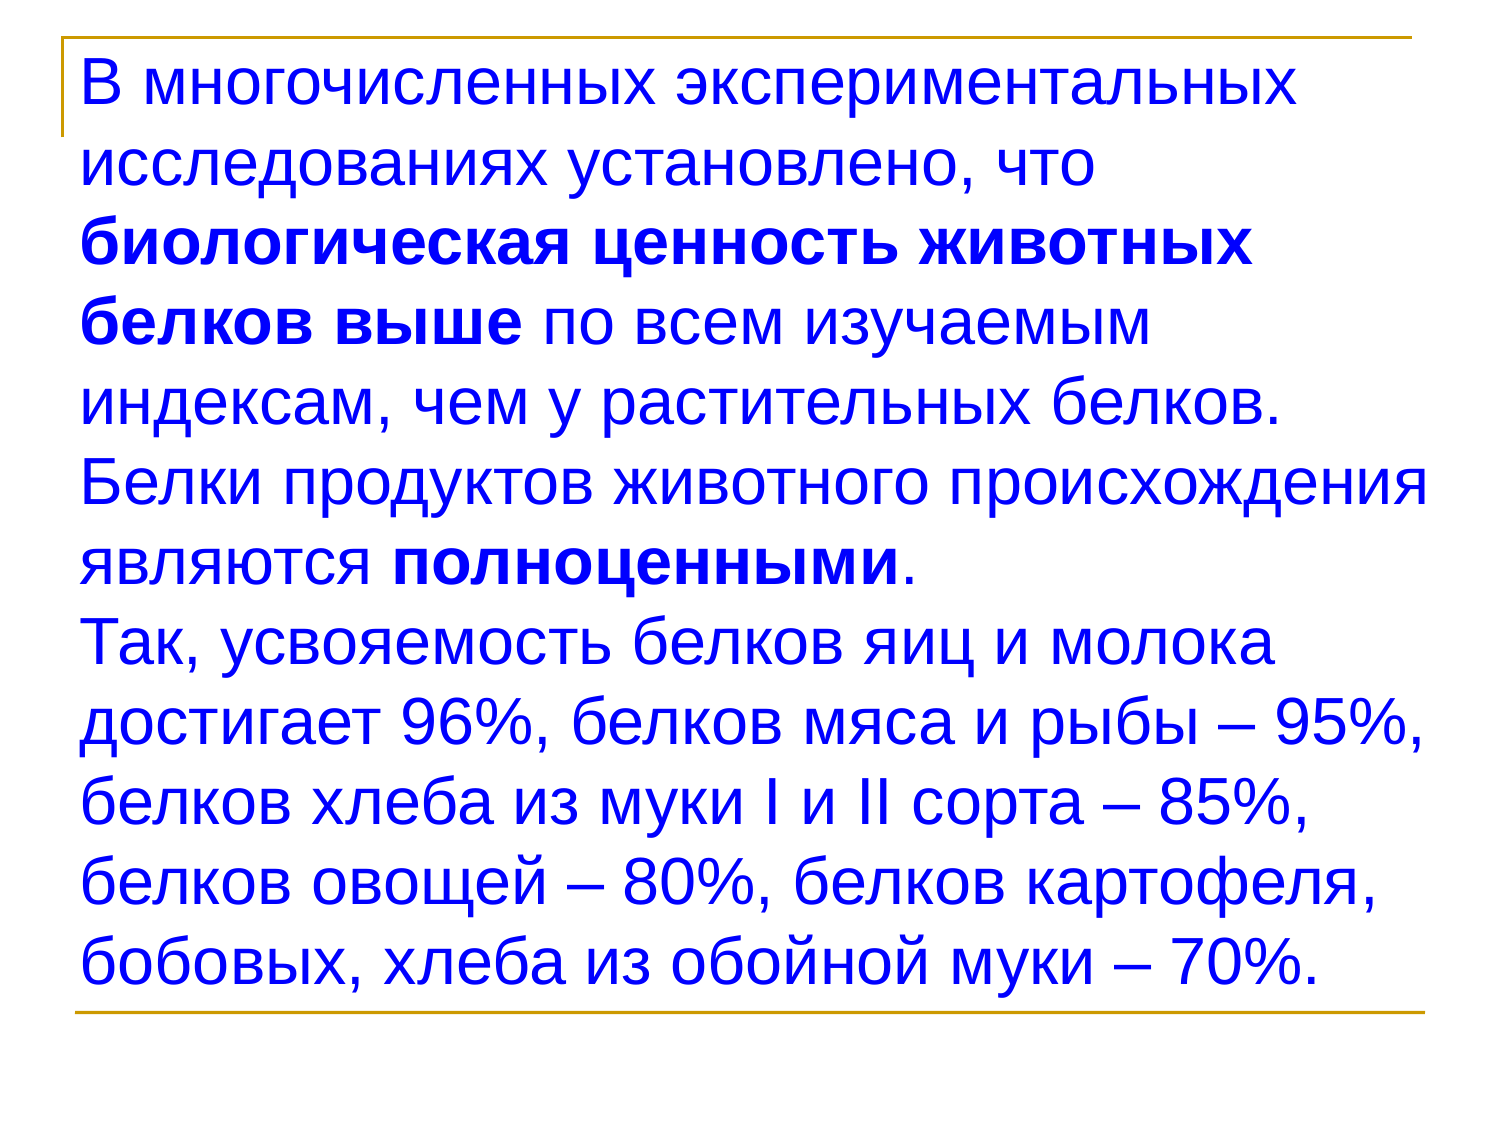

В многочисленных экспериментальных исследованиях установлено, что биологическая ценность животных белков выше по всем изучаемым индексам, чем у растительных белков. Белки продуктов животного происхождения являются полноценными.
Так, усвояемость белков яиц и молока достигает 96%, белков мяса и рыбы – 95%, белков хлеба из муки I и II сорта – 85%, белков овощей – 80%, белков картофеля, бобовых, хлеба из обойной муки – 70%.